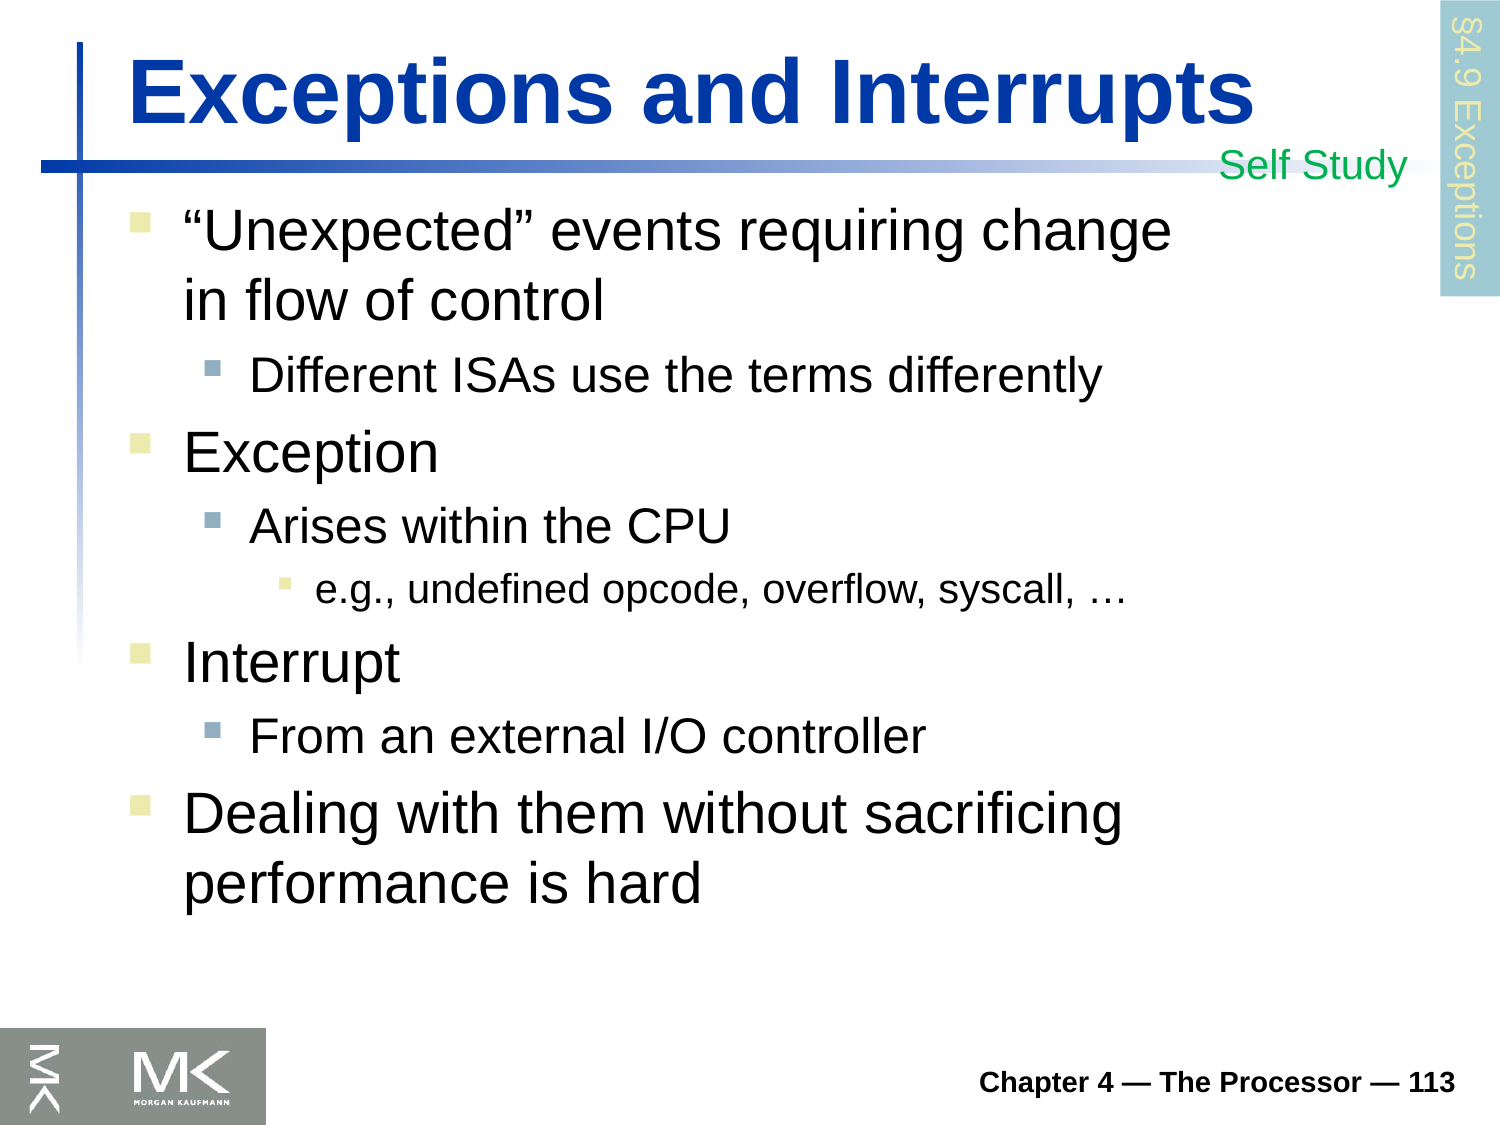

# Exceptions and Interrupts
§4.9 Exceptions
Self Study
“Unexpected” events requiring change
in flow of control
Different ISAs use the terms differently
Exception
Arises within the CPU
e.g., undefined opcode, overflow, syscall, …
Interrupt
From an external I/O controller
Dealing with them without sacrificing performance is hard
Chapter 4 — The Processor — 113